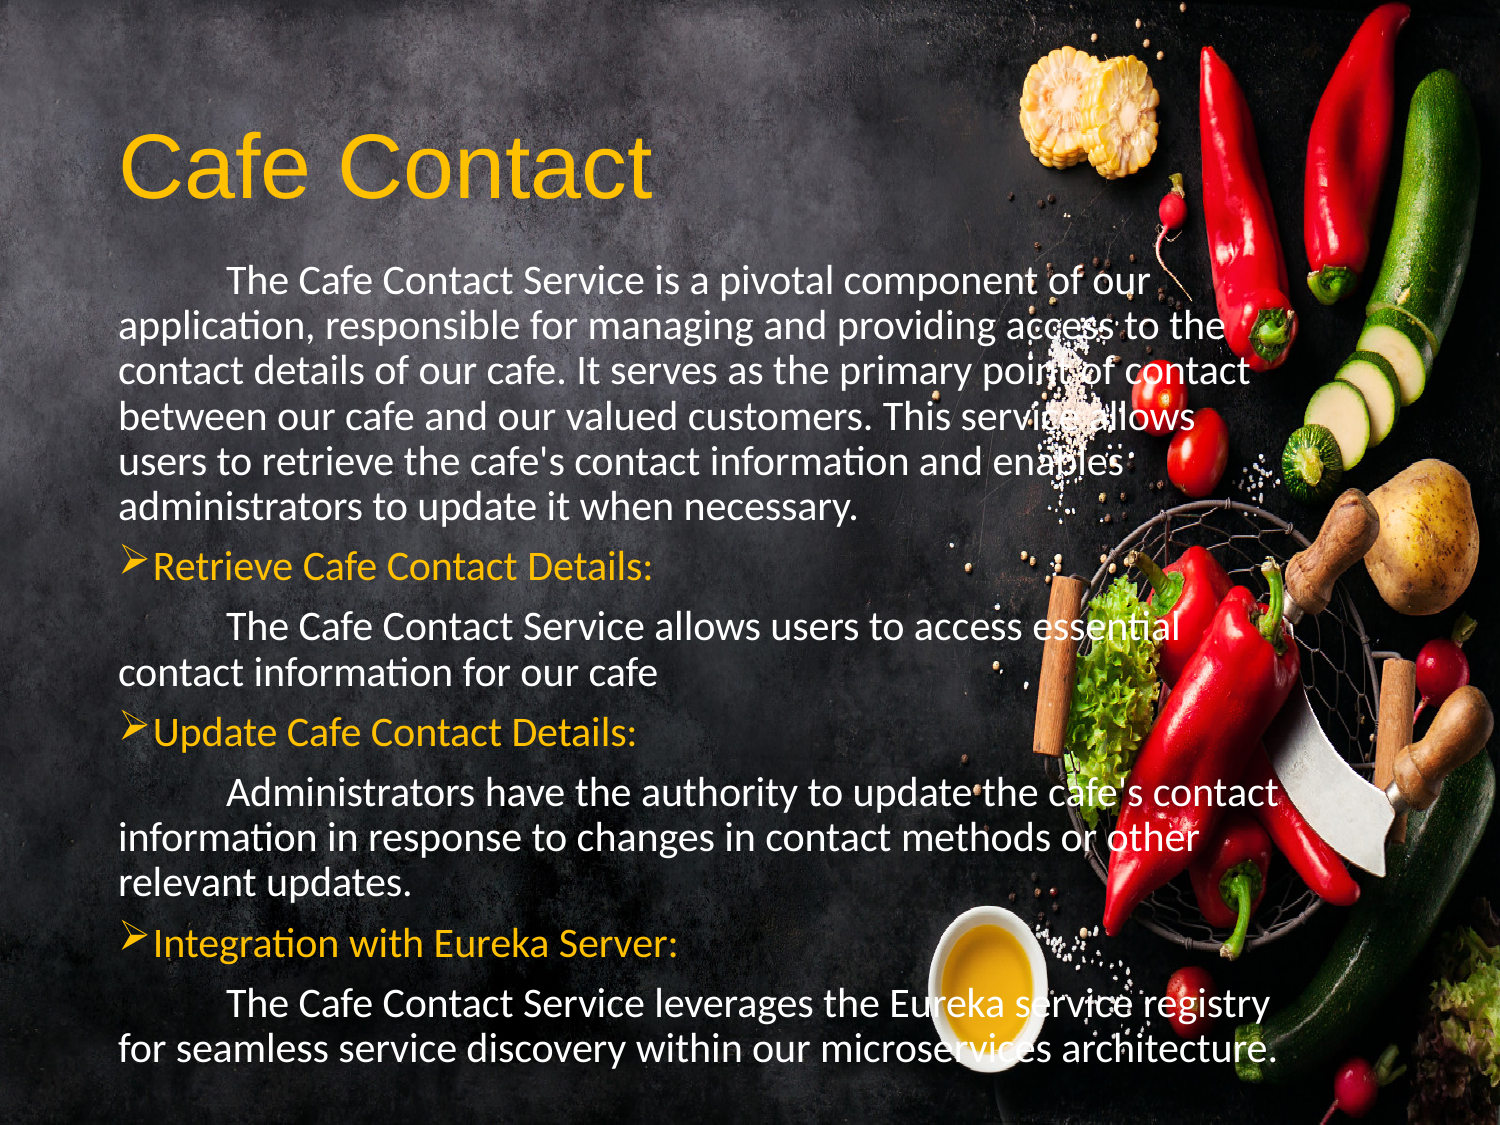

# Cafe Contact
	The Cafe Contact Service is a pivotal component of our application, responsible for managing and providing access to the contact details of our cafe. It serves as the primary point of contact between our cafe and our valued customers. This service allows users to retrieve the cafe's contact information and enables administrators to update it when necessary.
Retrieve Cafe Contact Details:
	The Cafe Contact Service allows users to access essential contact information for our cafe
Update Cafe Contact Details:
	Administrators have the authority to update the cafe's contact information in response to changes in contact methods or other relevant updates.
Integration with Eureka Server:
	The Cafe Contact Service leverages the Eureka service registry for seamless service discovery within our microservices architecture.